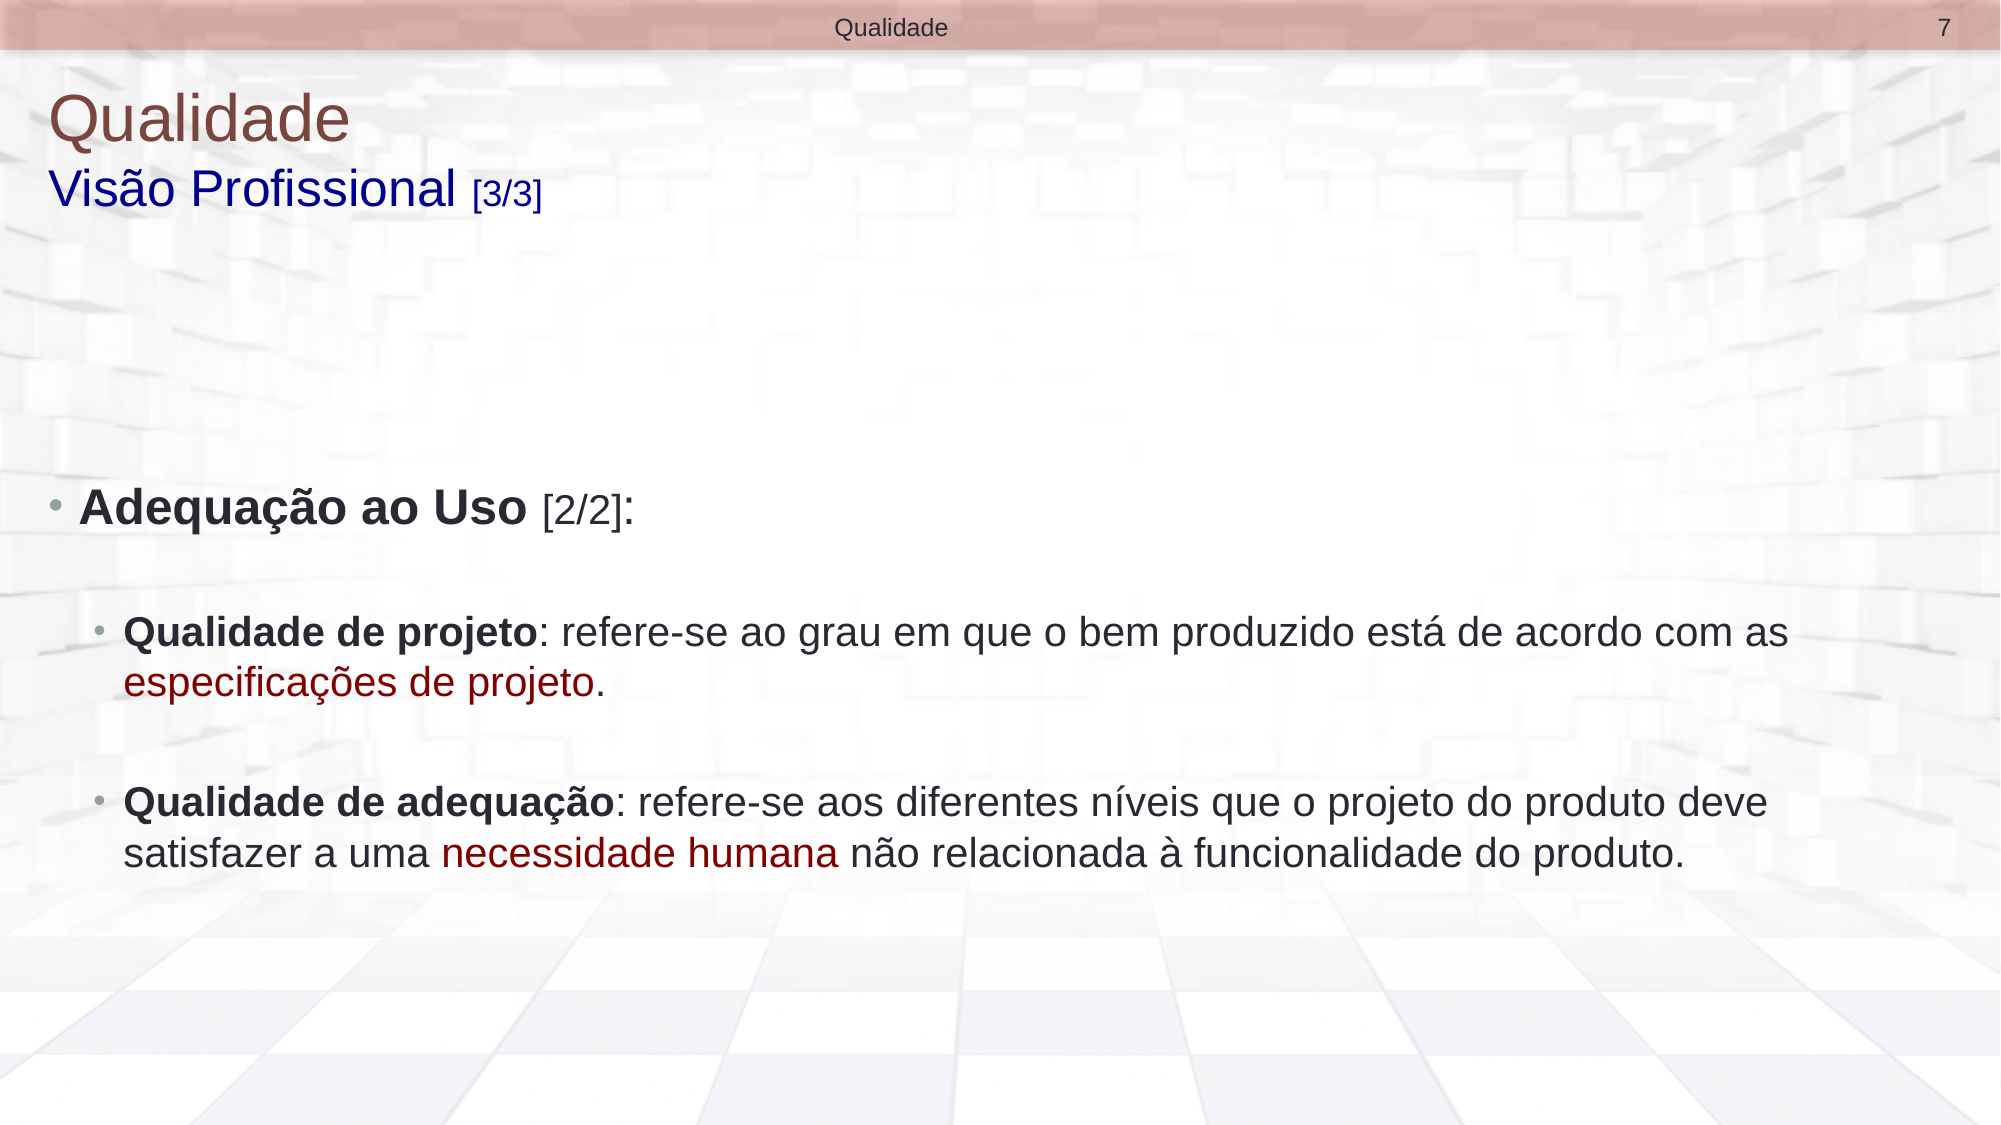

7
Qualidade
# Qualidade Visão Profissional [3/3]
Adequação ao Uso [2/2]:

Qualidade de projeto: refere-se ao grau em que o bem produzido está de acordo com as especificações de projeto.

Qualidade de adequação: refere-se aos diferentes níveis que o projeto do produto deve satisfazer a uma necessidade humana não relacionada à funcionalidade do produto.